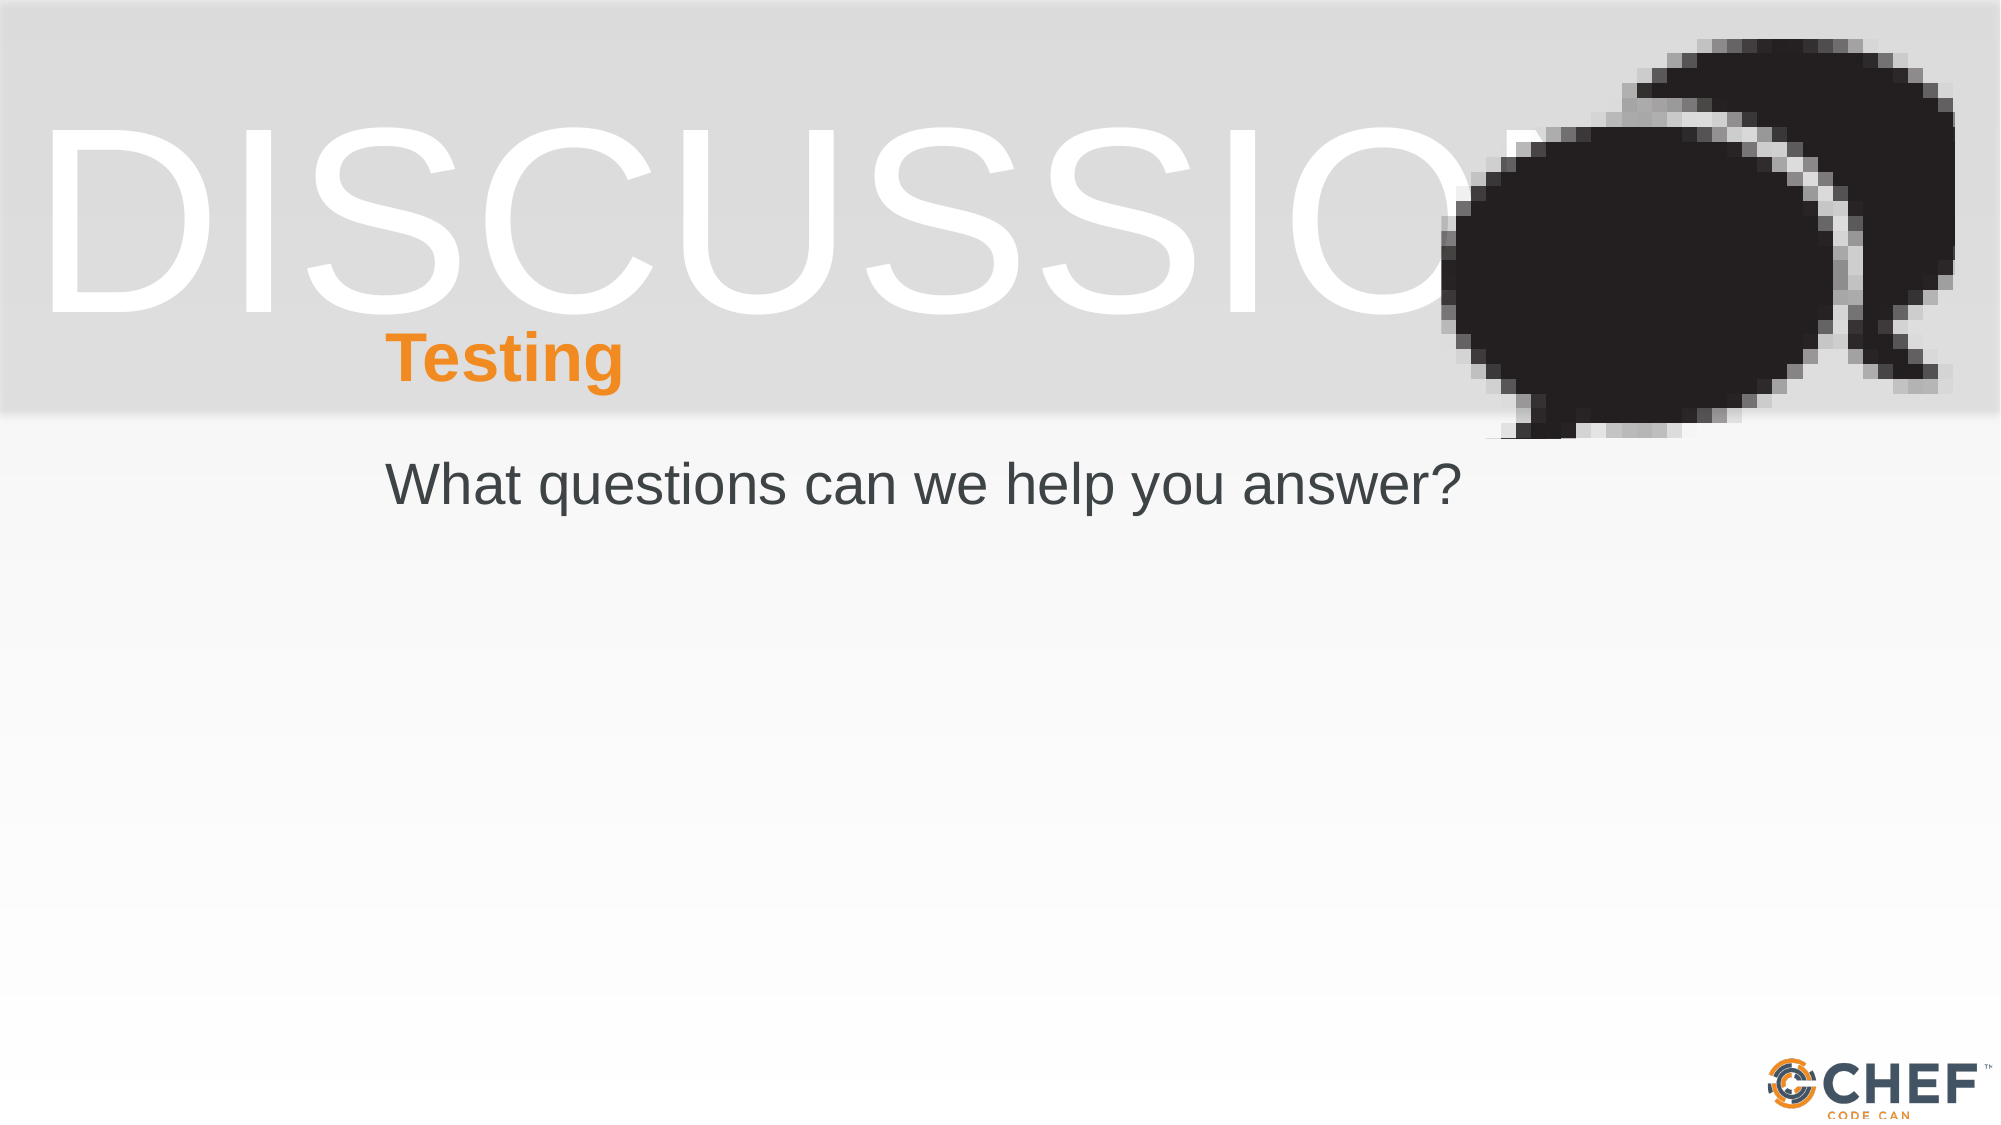

# Testing
What questions can we help you answer?